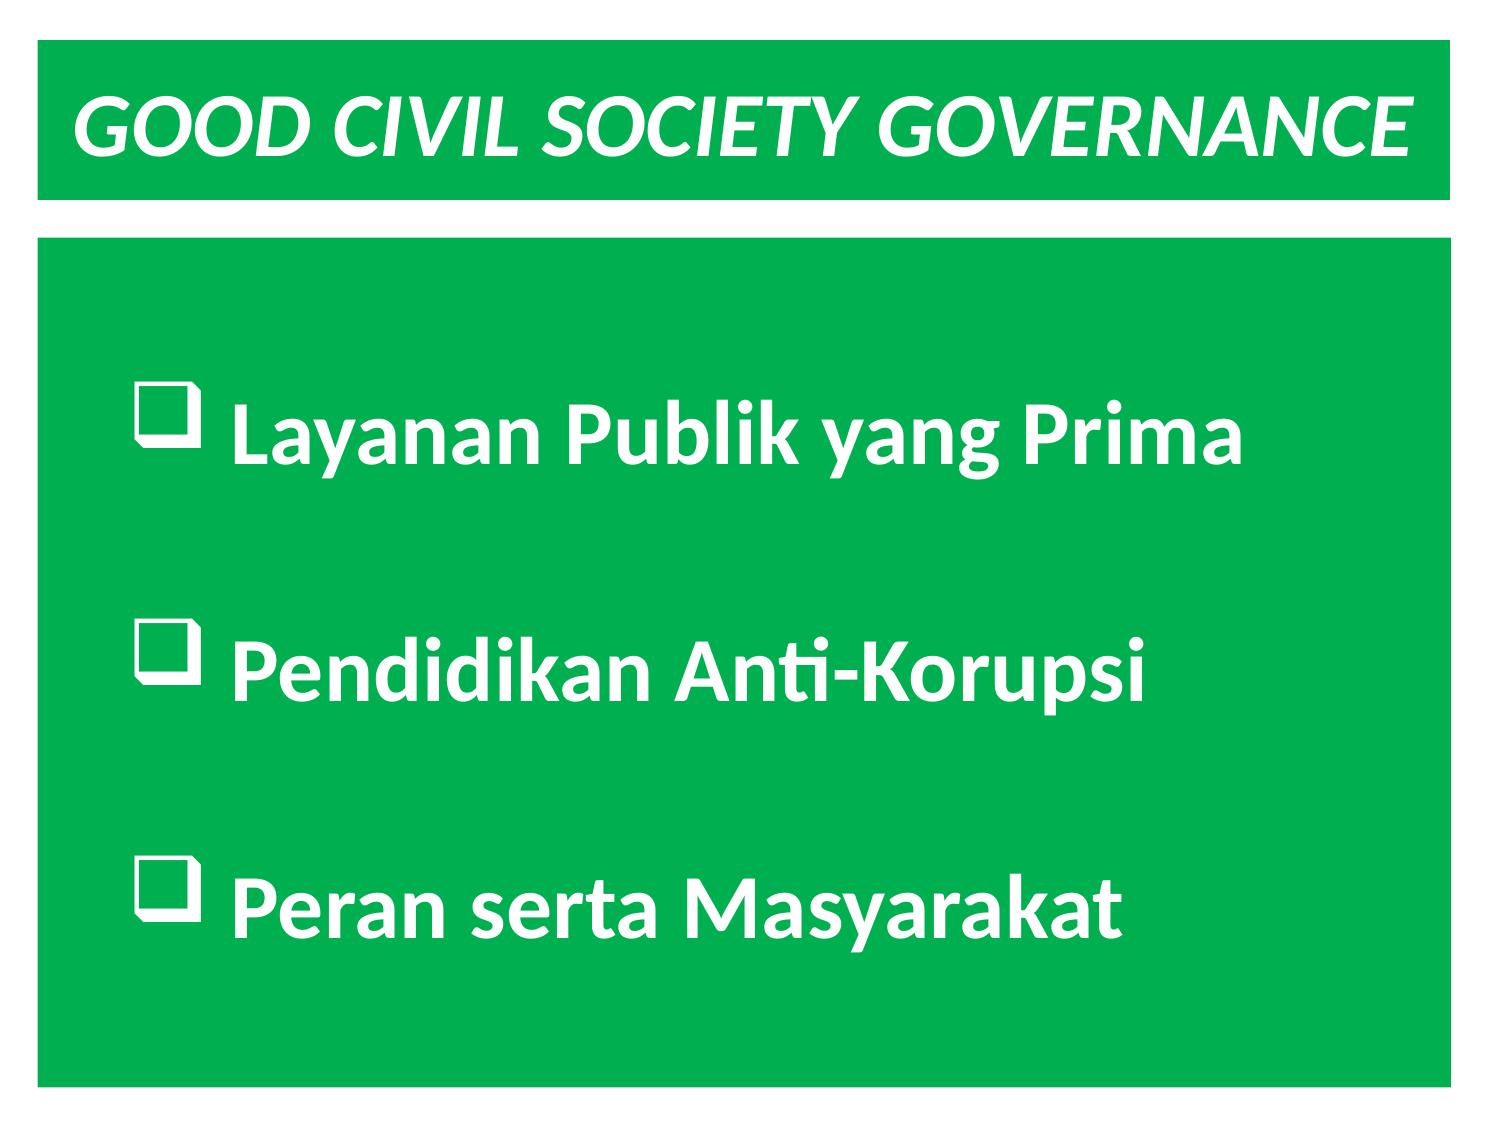

# GOOD CIVIL SOCIETY GOVERNANCE

 Layanan Publik yang Prima

 Pendidikan Anti-Korupsi

 Peran serta Masyarakat